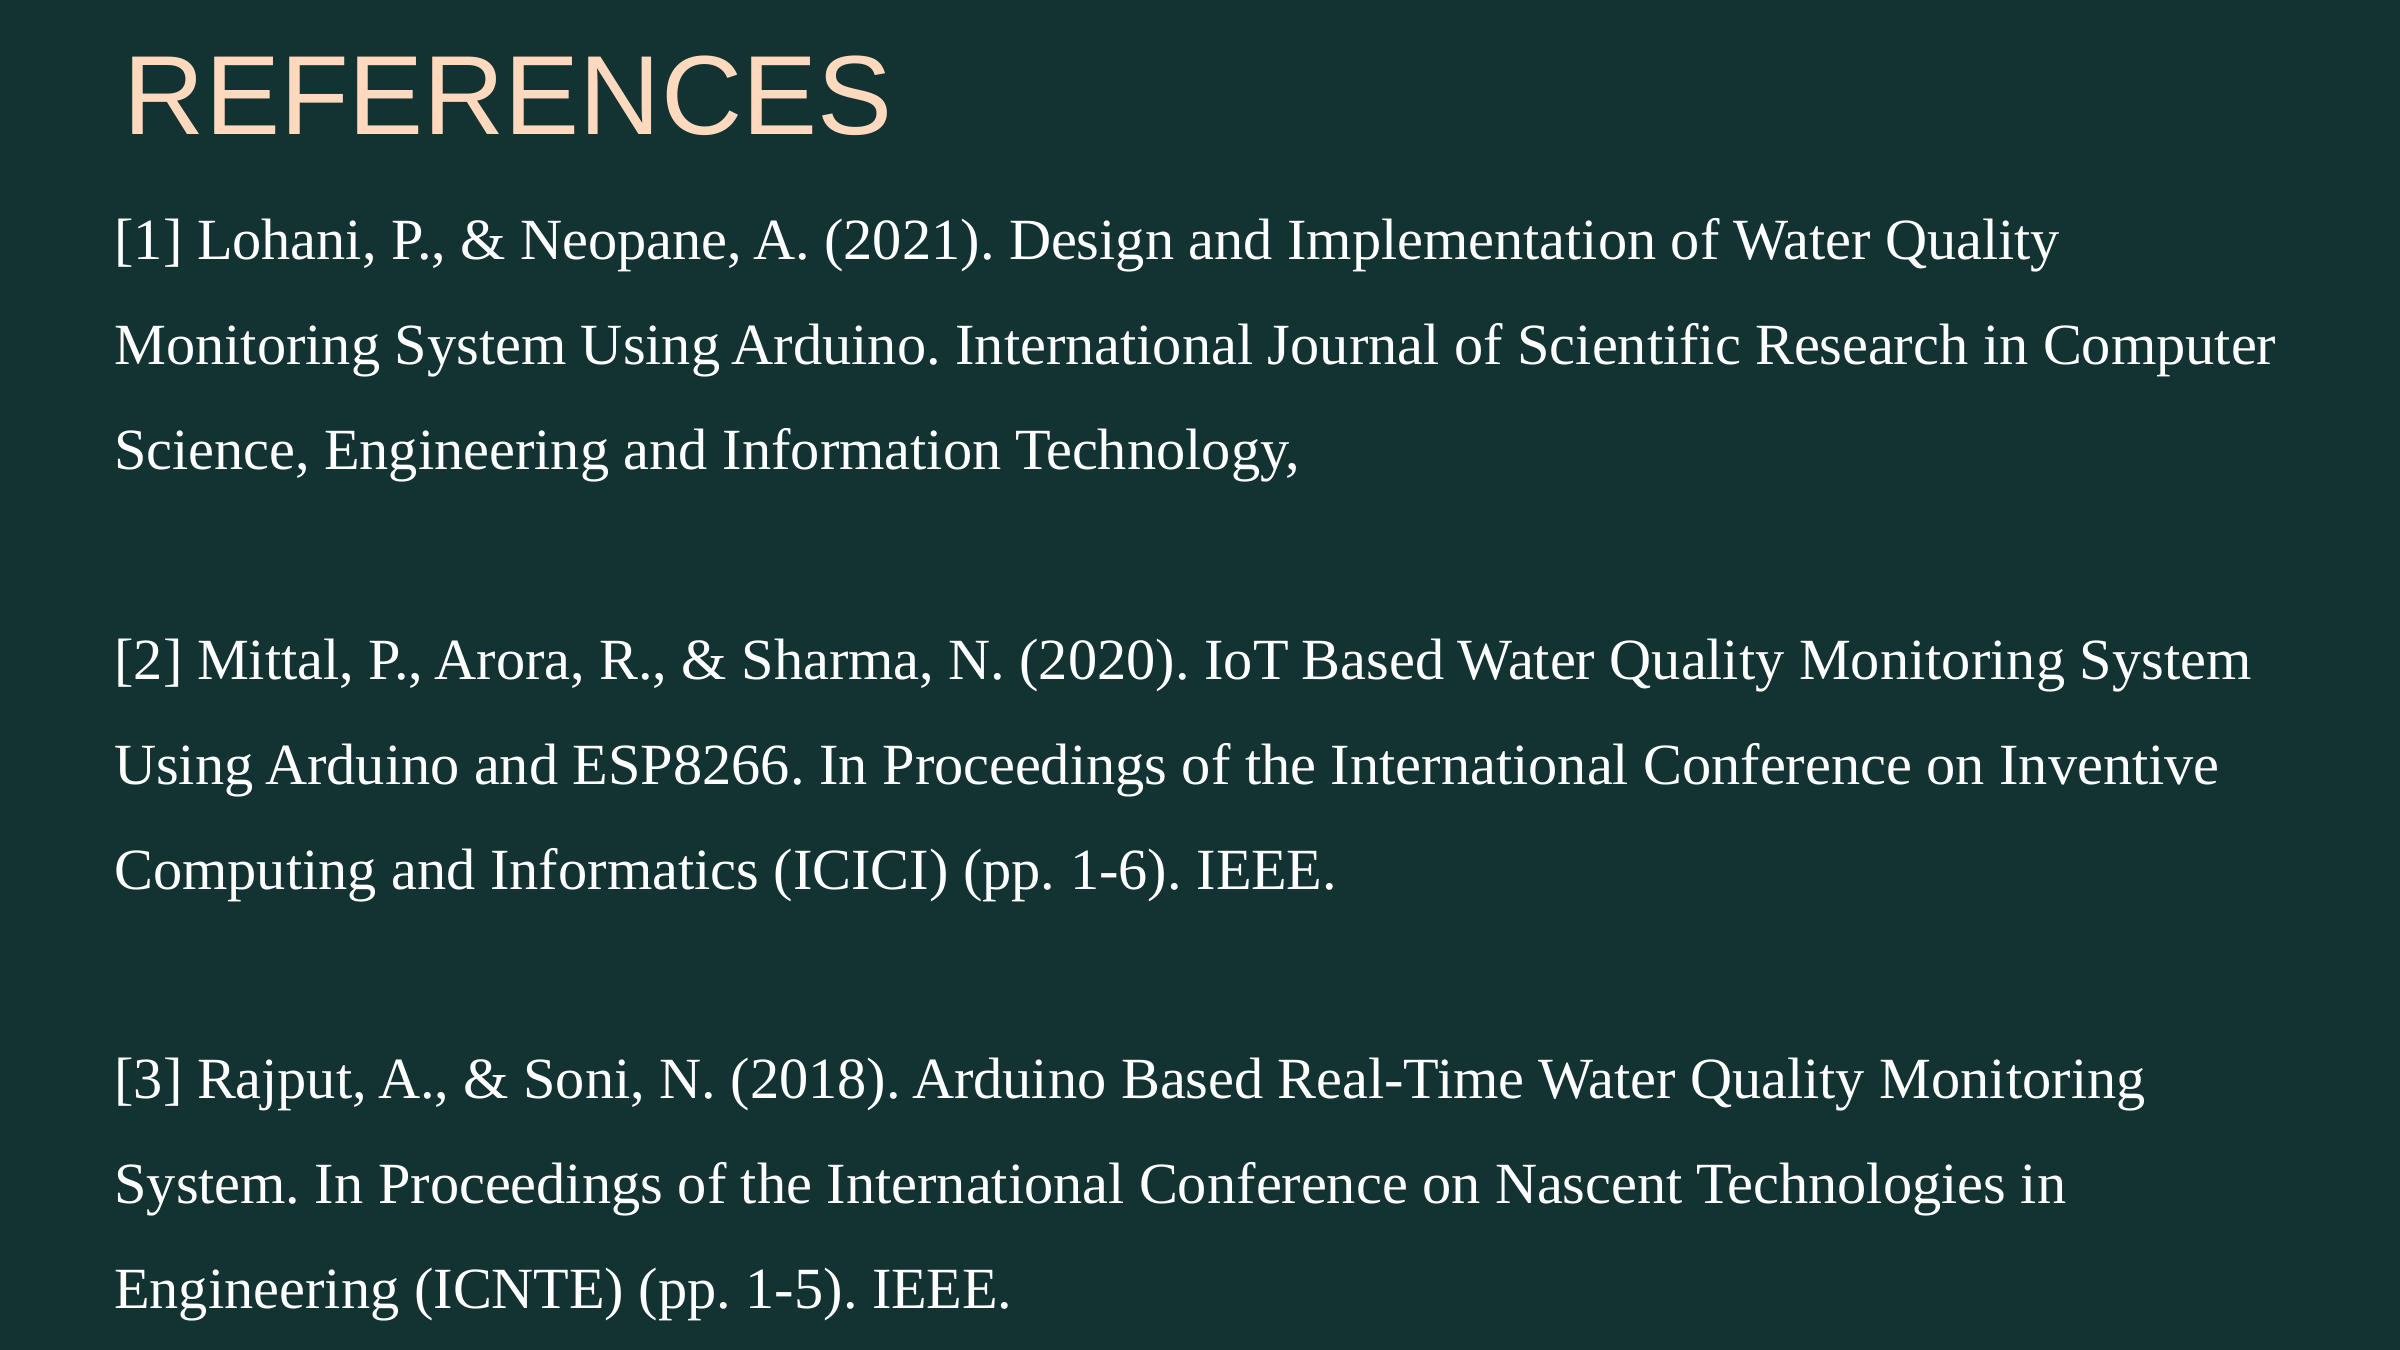

REFERENCES
[1] Lohani, P., & Neopane, A. (2021). Design and Implementation of Water Quality Monitoring System Using Arduino. International Journal of Scientific Research in Computer Science, Engineering and Information Technology,

[2] Mittal, P., Arora, R., & Sharma, N. (2020). IoT Based Water Quality Monitoring System Using Arduino and ESP8266. In Proceedings of the International Conference on Inventive Computing and Informatics (ICICI) (pp. 1-6). IEEE.

[3] Rajput, A., & Soni, N. (2018). Arduino Based Real-Time Water Quality Monitoring System. In Proceedings of the International Conference on Nascent Technologies in Engineering (ICNTE) (pp. 1-5). IEEE.